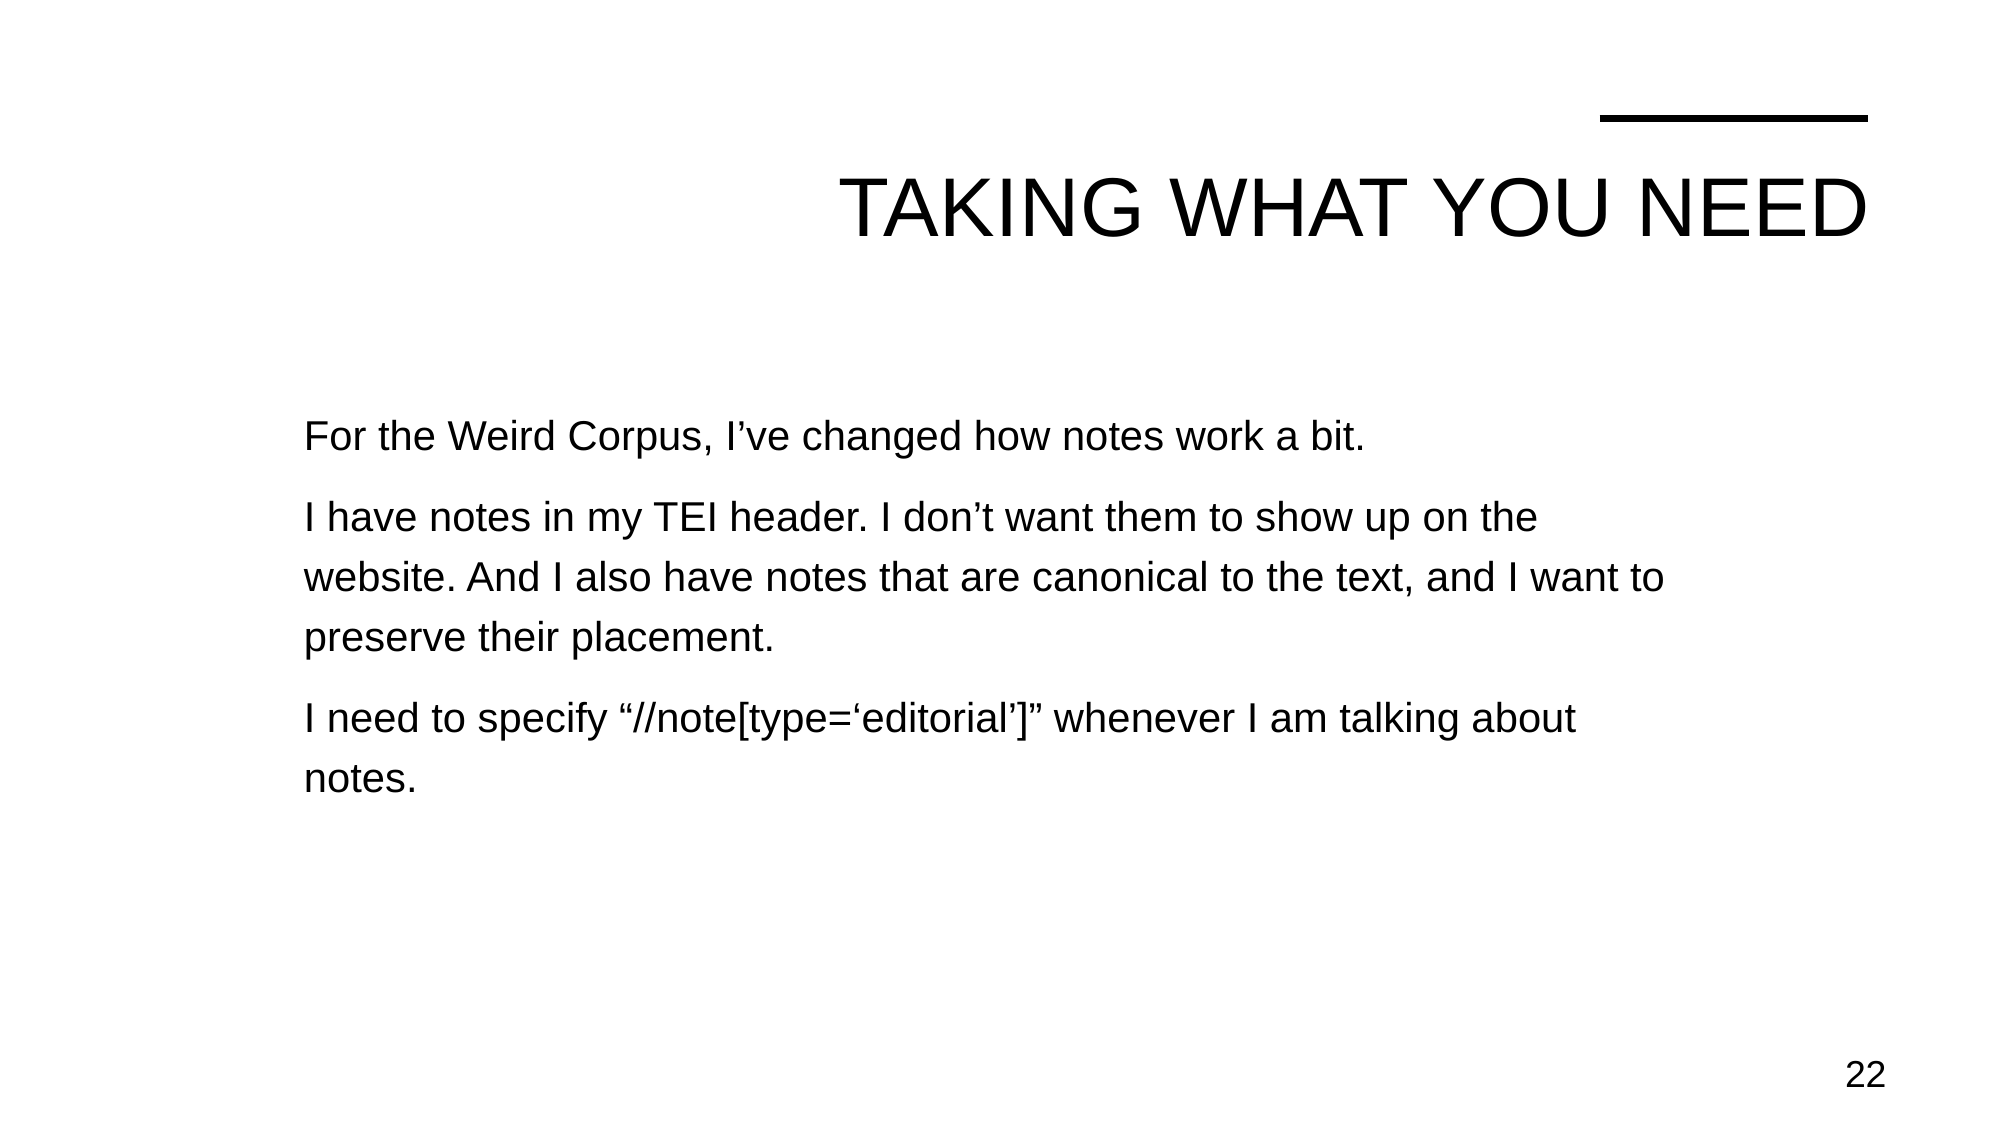

# Taking what you Need
For the Weird Corpus, I’ve changed how notes work a bit.
I have notes in my TEI header. I don’t want them to show up on the website. And I also have notes that are canonical to the text, and I want to preserve their placement.
I need to specify “//note[type=‘editorial’]” whenever I am talking about notes.
22